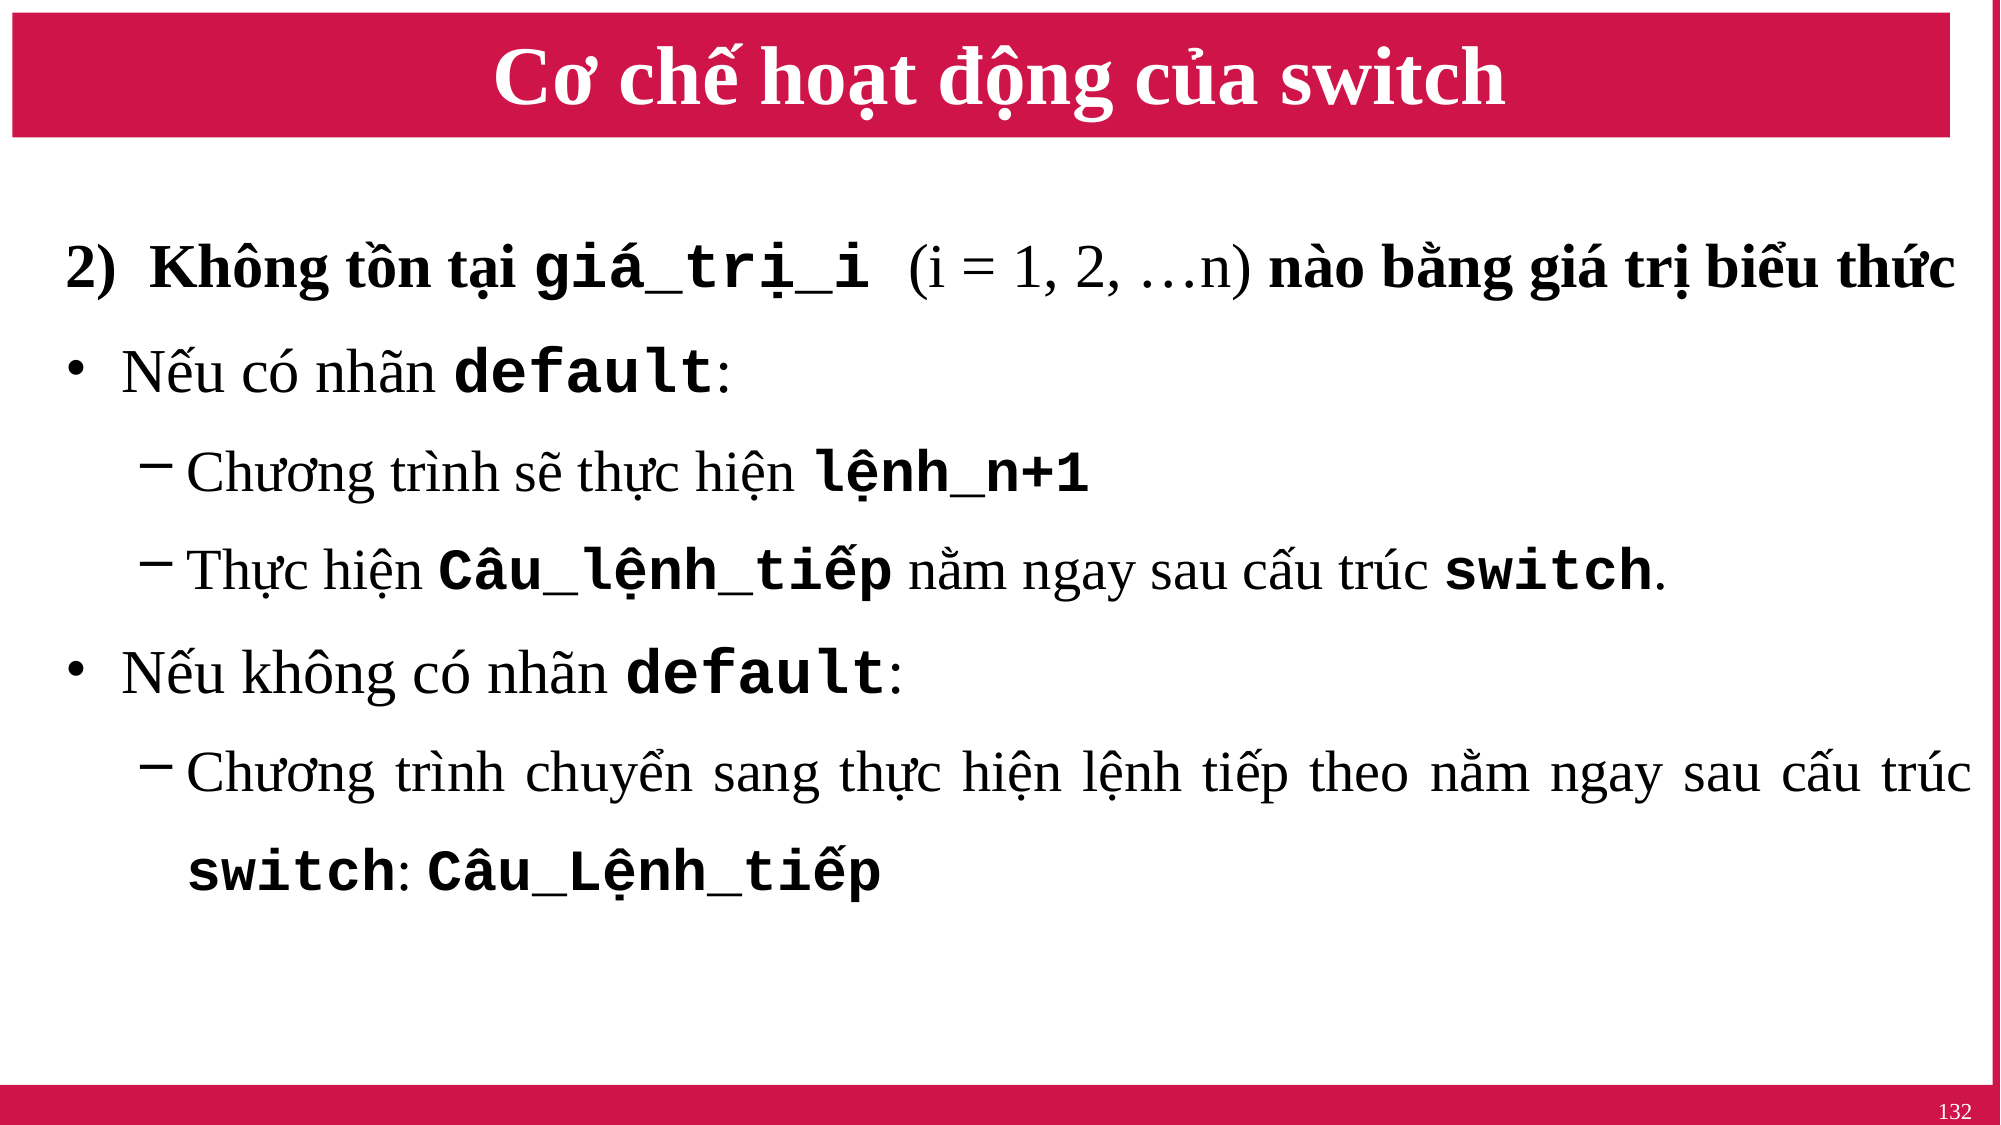

# Cơ chế hoạt động của switch
Không tồn tại giá_trị_i (i = 1, 2, …n) nào bằng giá trị biểu thức
Nếu có nhãn default:
Chương trình sẽ thực hiện lệnh_n+1
Thực hiện Câu_lệnh_tiếp nằm ngay sau cấu trúc switch.
Nếu không có nhãn default:
Chương trình chuyển sang thực hiện lệnh tiếp theo nằm ngay sau cấu trúc switch: Câu_Lệnh_tiếp
132